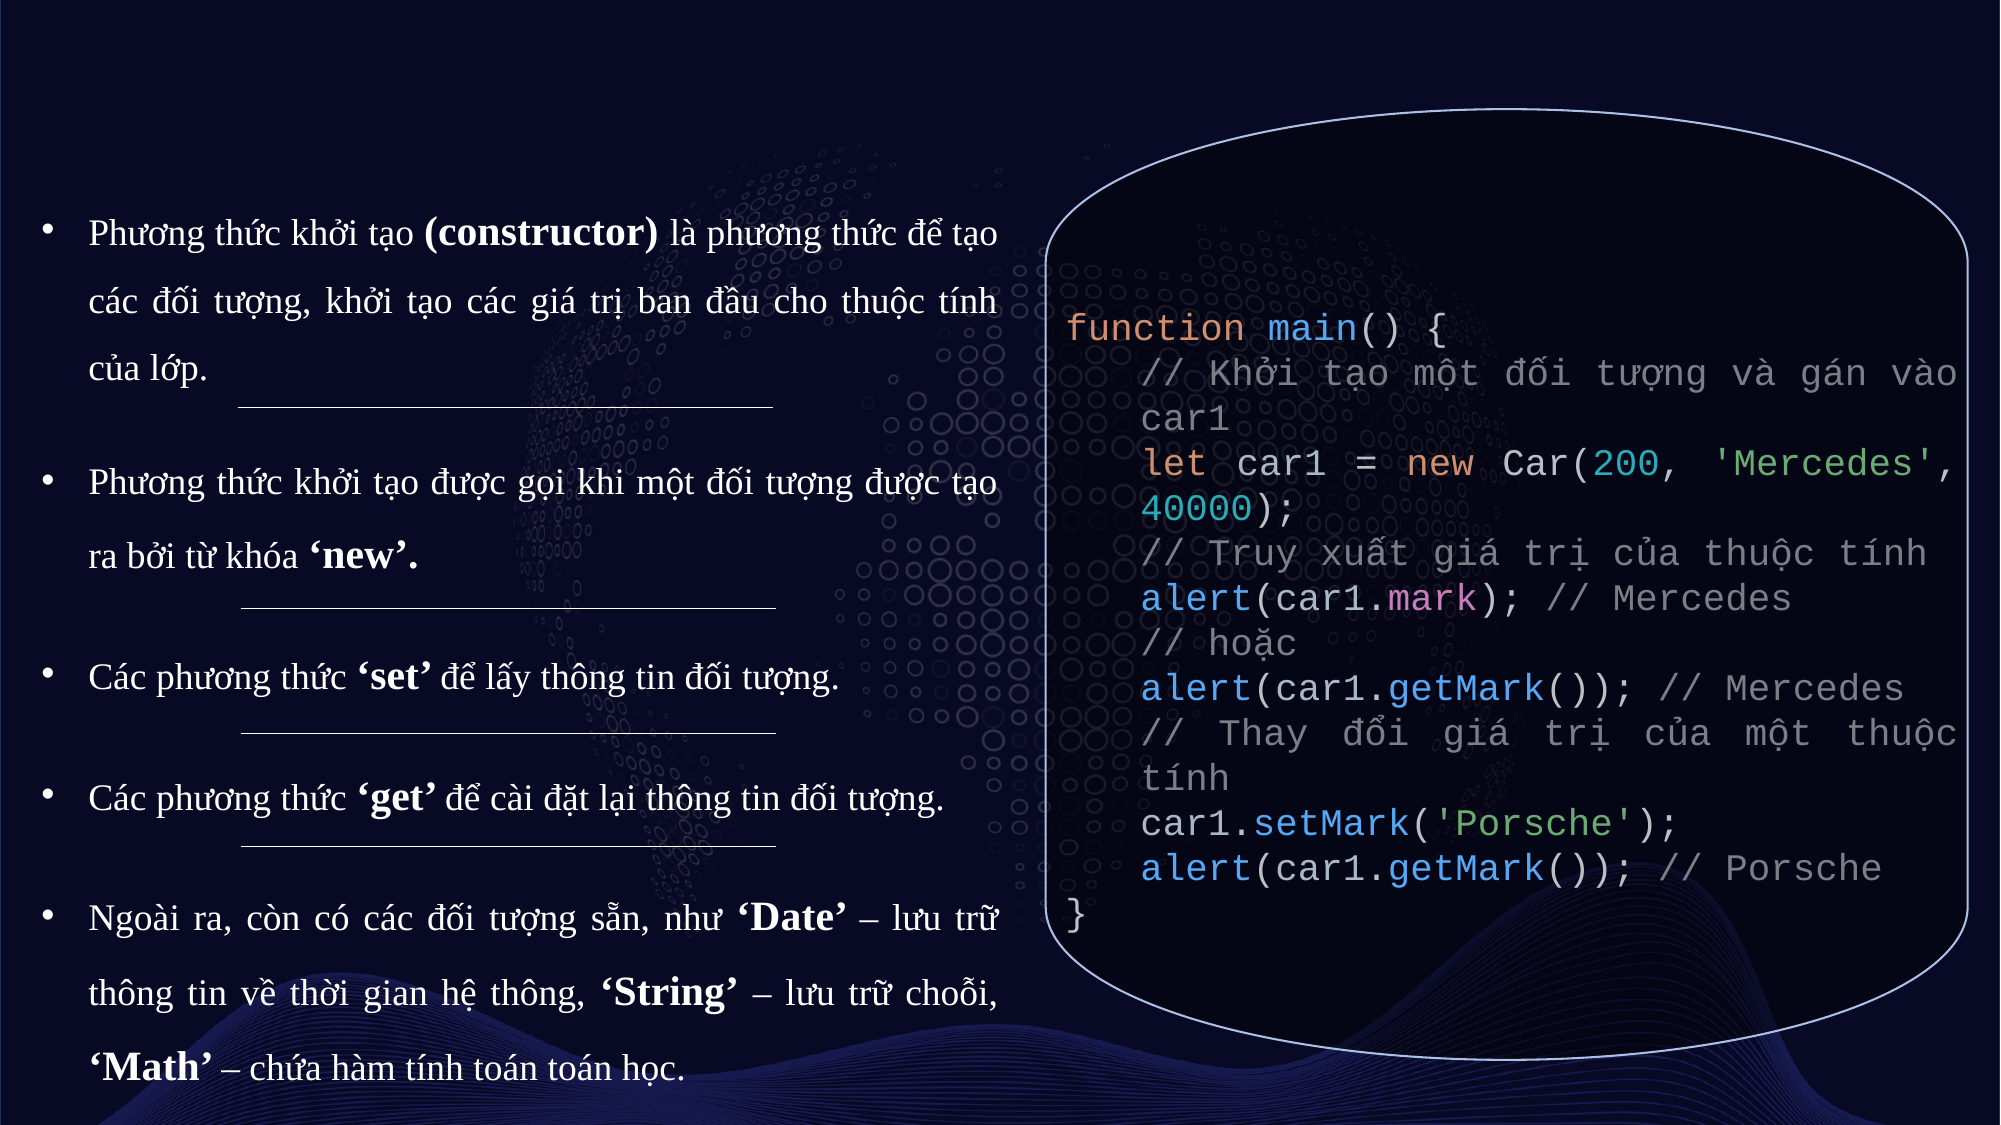

Phương thức khởi tạo (constructor) là phương thức để tạo các đối tượng, khởi tạo các giá trị ban đầu cho thuộc tính của lớp.
Phương thức khởi tạo được gọi khi một đối tượng được tạo ra bởi từ khóa ‘new’.
Các phương thức ‘set’ để lấy thông tin đối tượng.
Các phương thức ‘get’ để cài đặt lại thông tin đối tượng.
Ngoài ra, còn có các đối tượng sẵn, như ‘Date’ – lưu trữ thông tin về thời gian hệ thông, ‘String’ – lưu trữ choỗi, ‘Math’ – chứa hàm tính toán toán học.

class Car {
   speed;
   mark;
   price;
   constructor(spIn,mIn,prnI) {
	this.speed = spIn;
	this.mark = maIn;
	this.price = prIn;
   }
   setSpeed(speedIn) {
	this.speed = speedIn;
   }
   getSpeed () {
	return this.speed;
   }
}
function main() {
// Khởi tạo một đối tượng và gán vào car1
let car1 = new Car(200, 'Mercedes', 40000);
// Truy xuất giá trị của thuộc tính
alert(car1.mark); // Mercedes
// hoặc
alert(car1.getMark()); // Mercedes
// Thay đổi giá trị của một thuộc tính
car1.setMark('Porsche');
alert(car1.getMark()); // Porsche
}